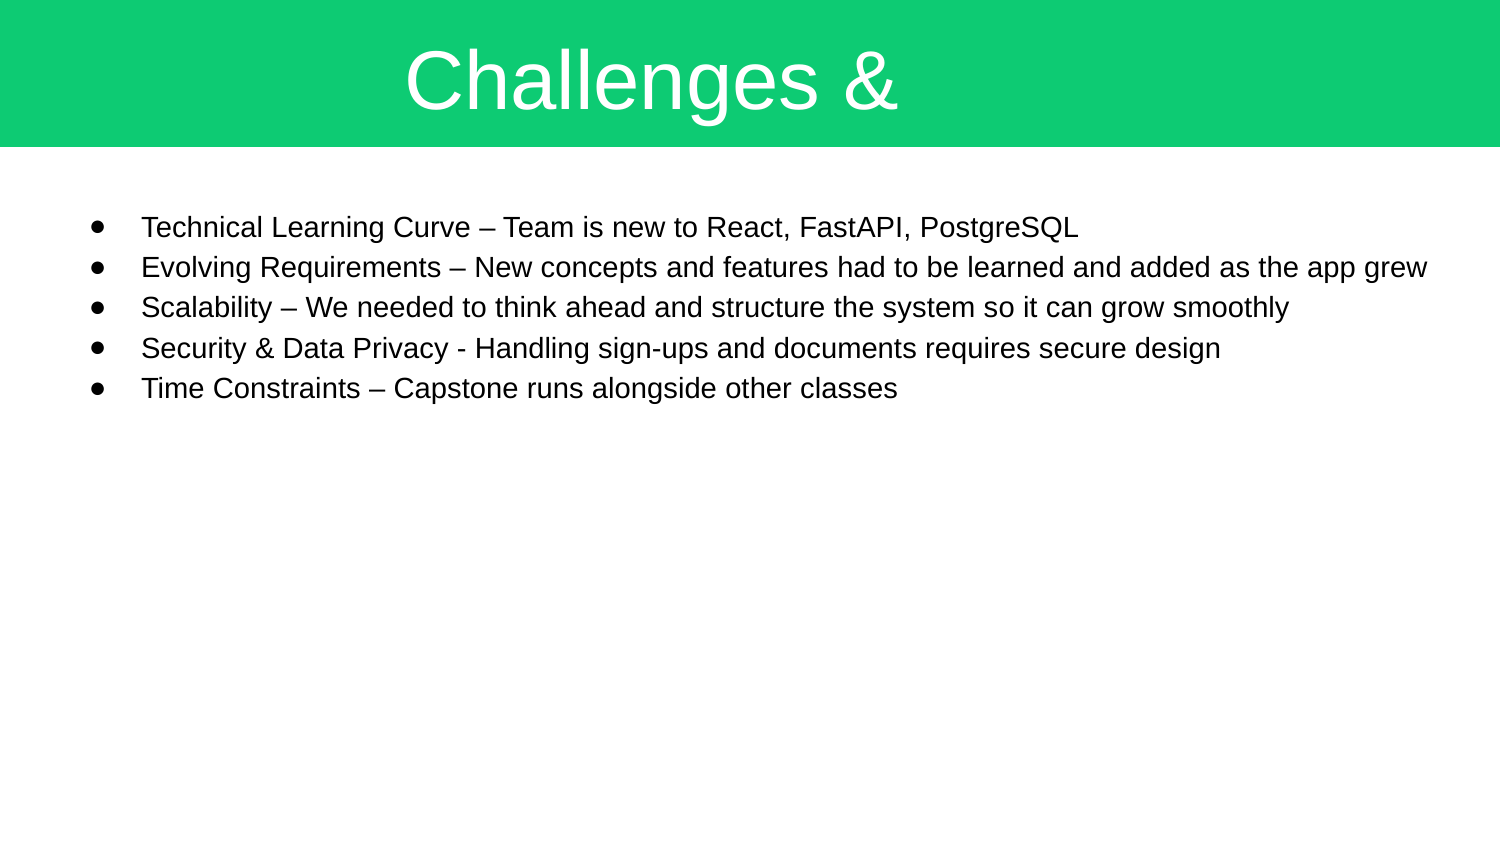

Challenges & Risks
Technical Learning Curve – Team is new to React, FastAPI, PostgreSQL
Evolving Requirements – New concepts and features had to be learned and added as the app grew
Scalability – We needed to think ahead and structure the system so it can grow smoothly
Security & Data Privacy - Handling sign-ups and documents requires secure design
Time Constraints – Capstone runs alongside other classes